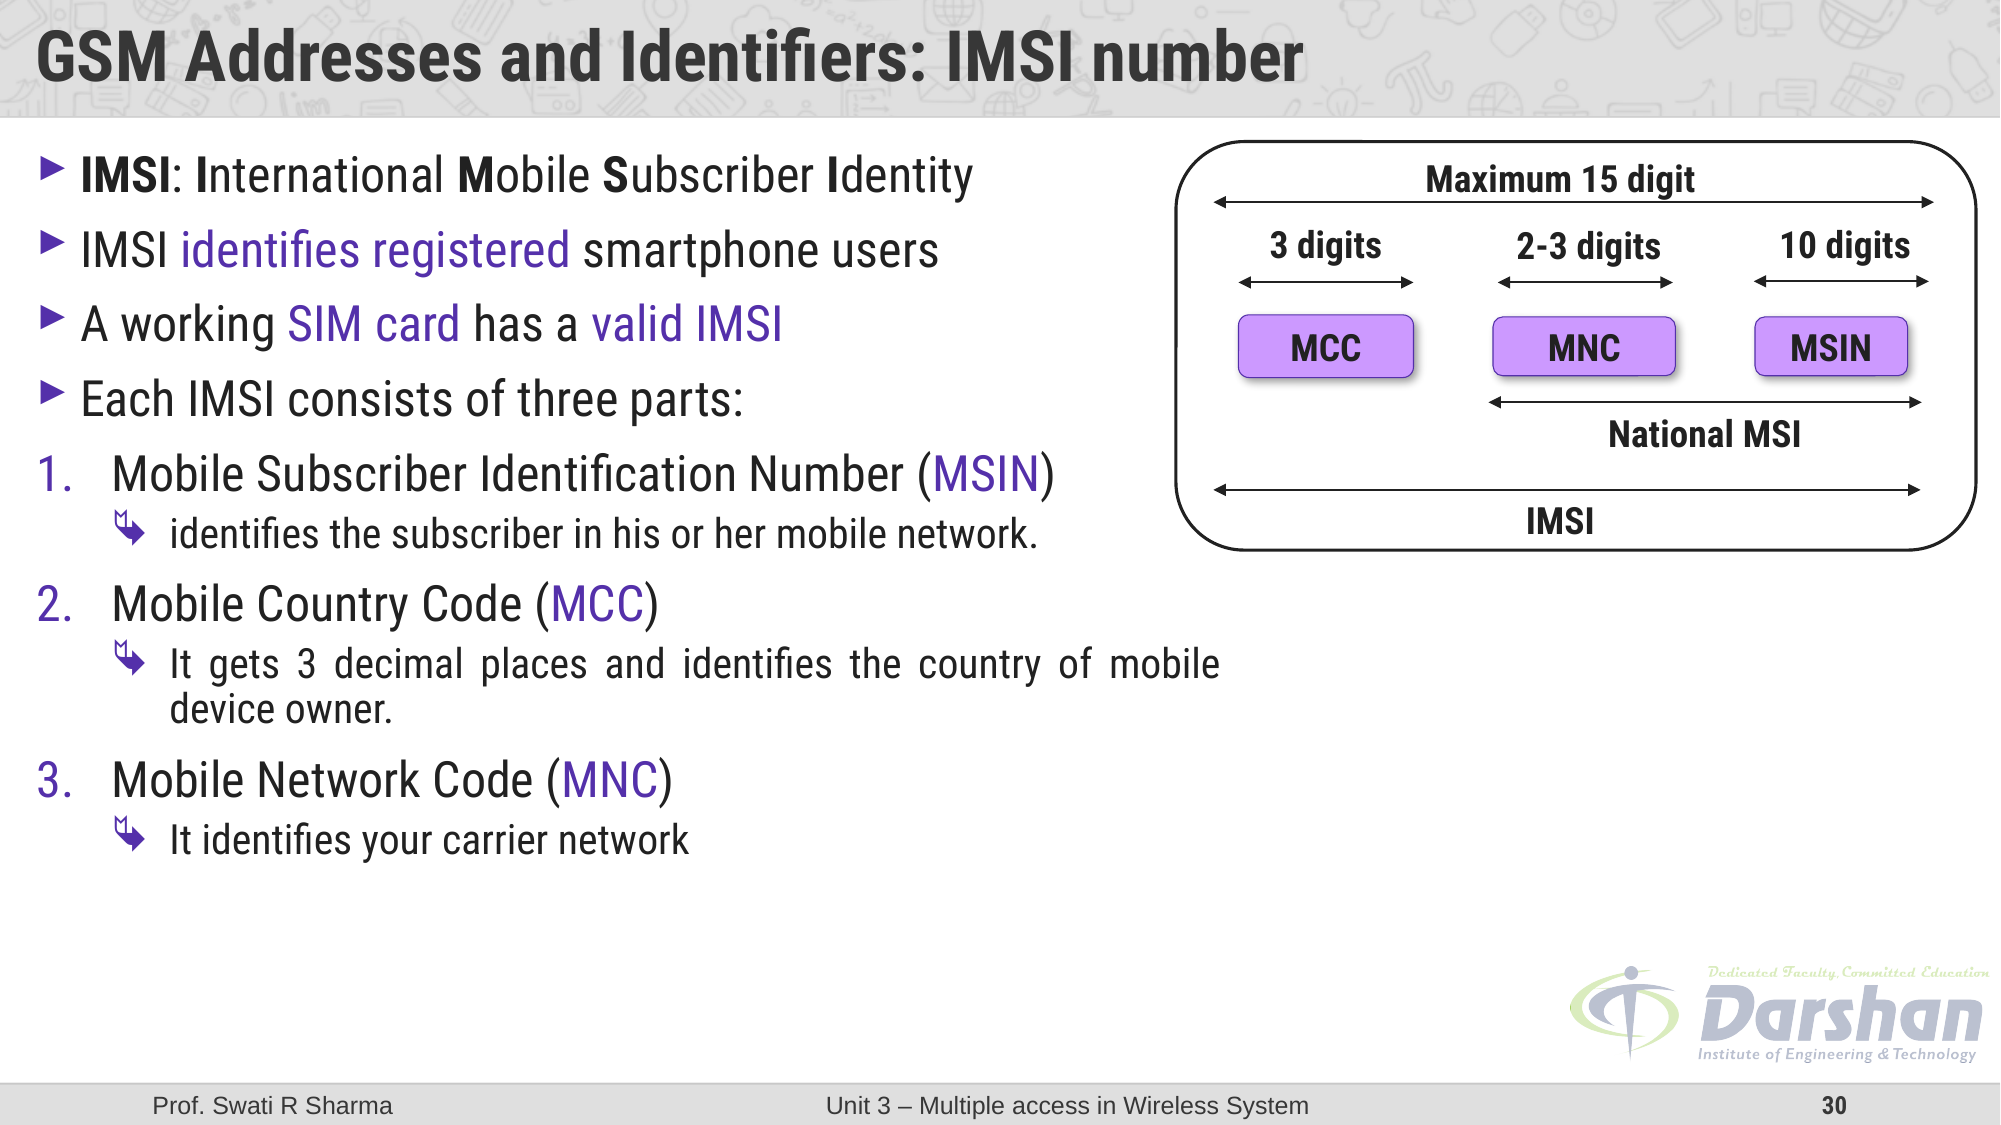

# GSM Addresses and Identifiers: IMSI number
IMSI: International Mobile Subscriber Identity
IMSI identifies registered smartphone users
A working SIM card has a valid IMSI
Each IMSI consists of three parts:
Mobile Subscriber Identification Number (MSIN)
identifies the subscriber in his or her mobile network.
Mobile Country Code (MCC)
It gets 3 decimal places and identifies the country of mobile device owner.
Mobile Network Code (MNC)
It identifies your carrier network

Maximum 15 digit
10 digits
3 digits
2-3 digits
MCC
MNC
MSIN
National MSI
IMSI